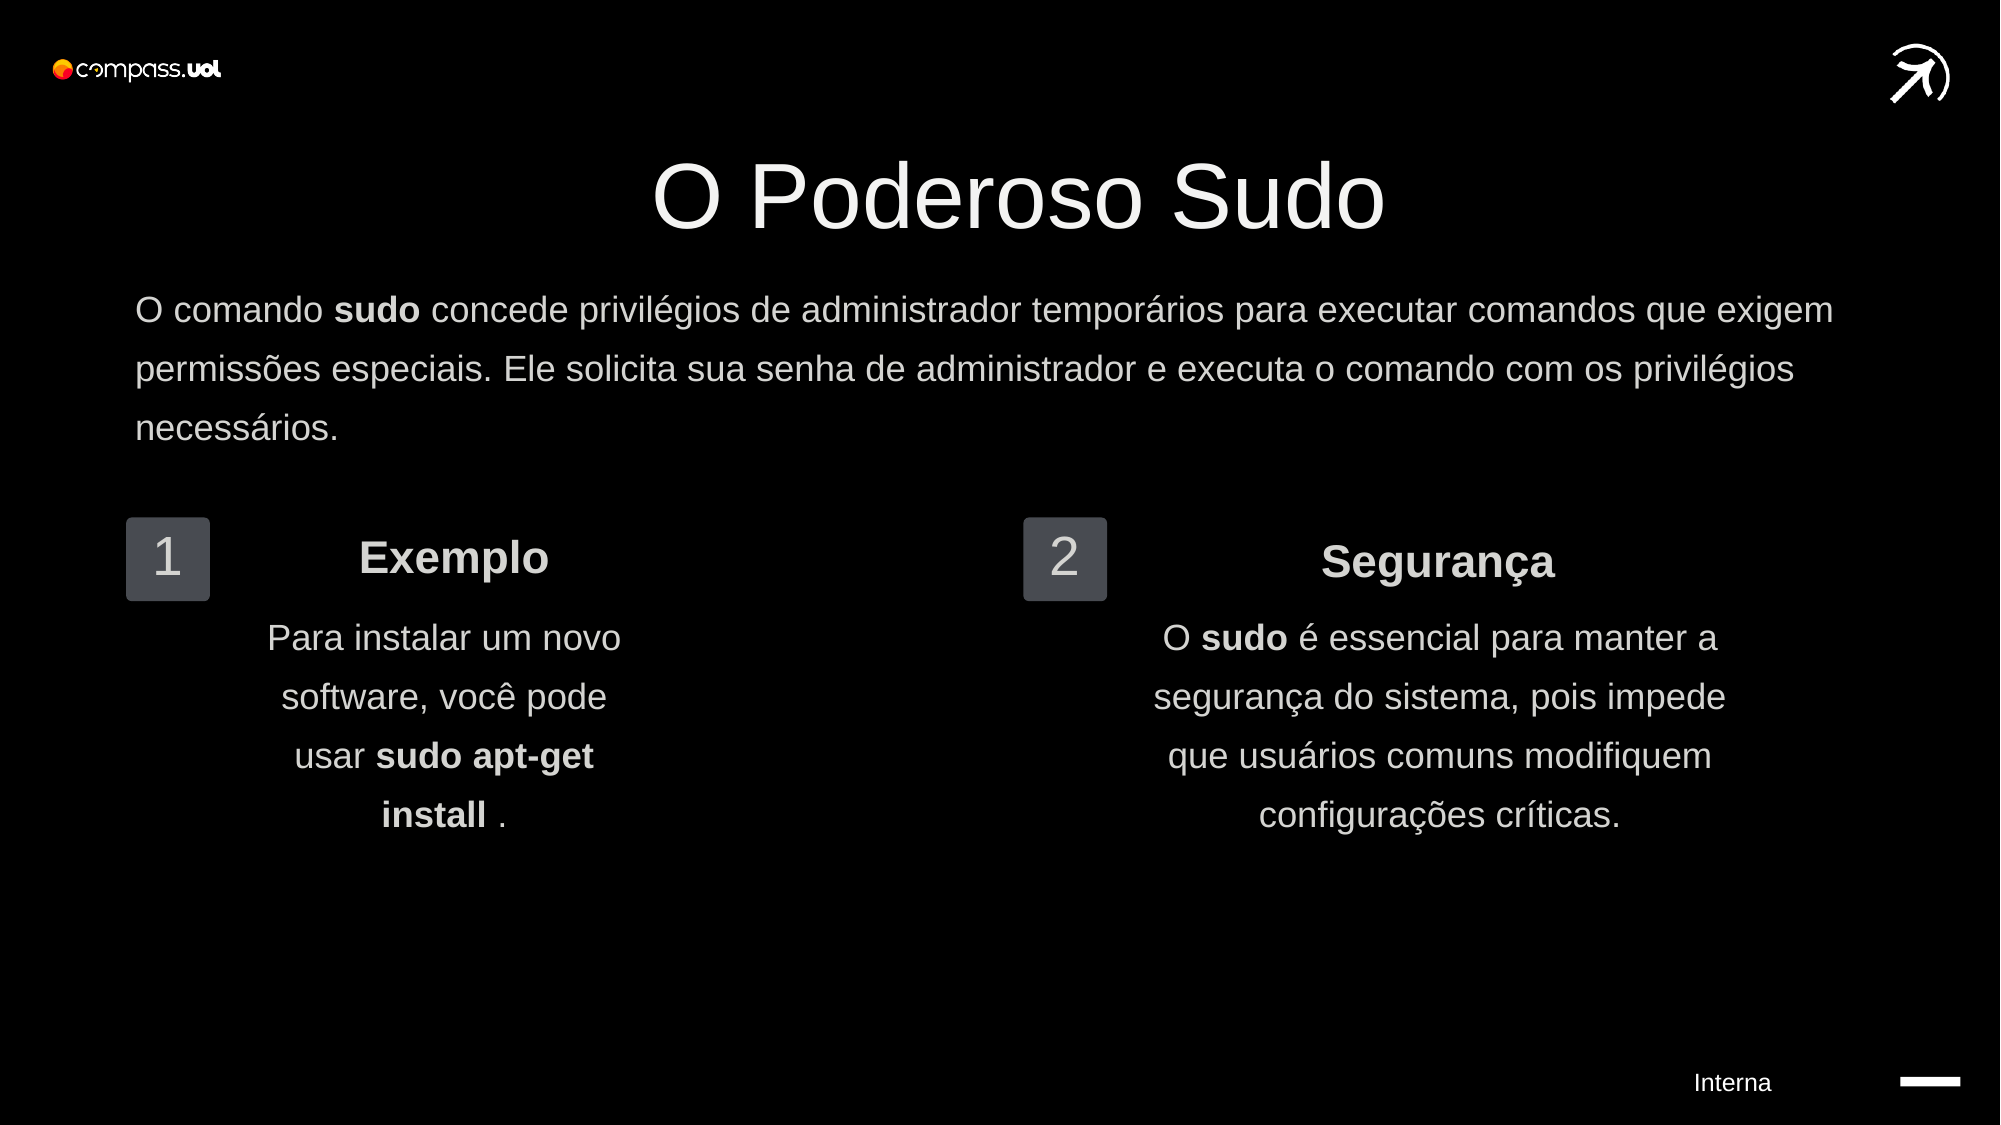

O Poderoso Sudo
O comando sudo concede privilégios de administrador temporários para executar comandos que exigem permissões especiais. Ele solicita sua senha de administrador e executa o comando com os privilégios necessários.

Exemplo
Segurança
1
2
Para instalar um novo software, você pode usar sudo apt-get install .
O sudo é essencial para manter a segurança do sistema, pois impede que usuários comuns modifiquem configurações críticas.
Interna